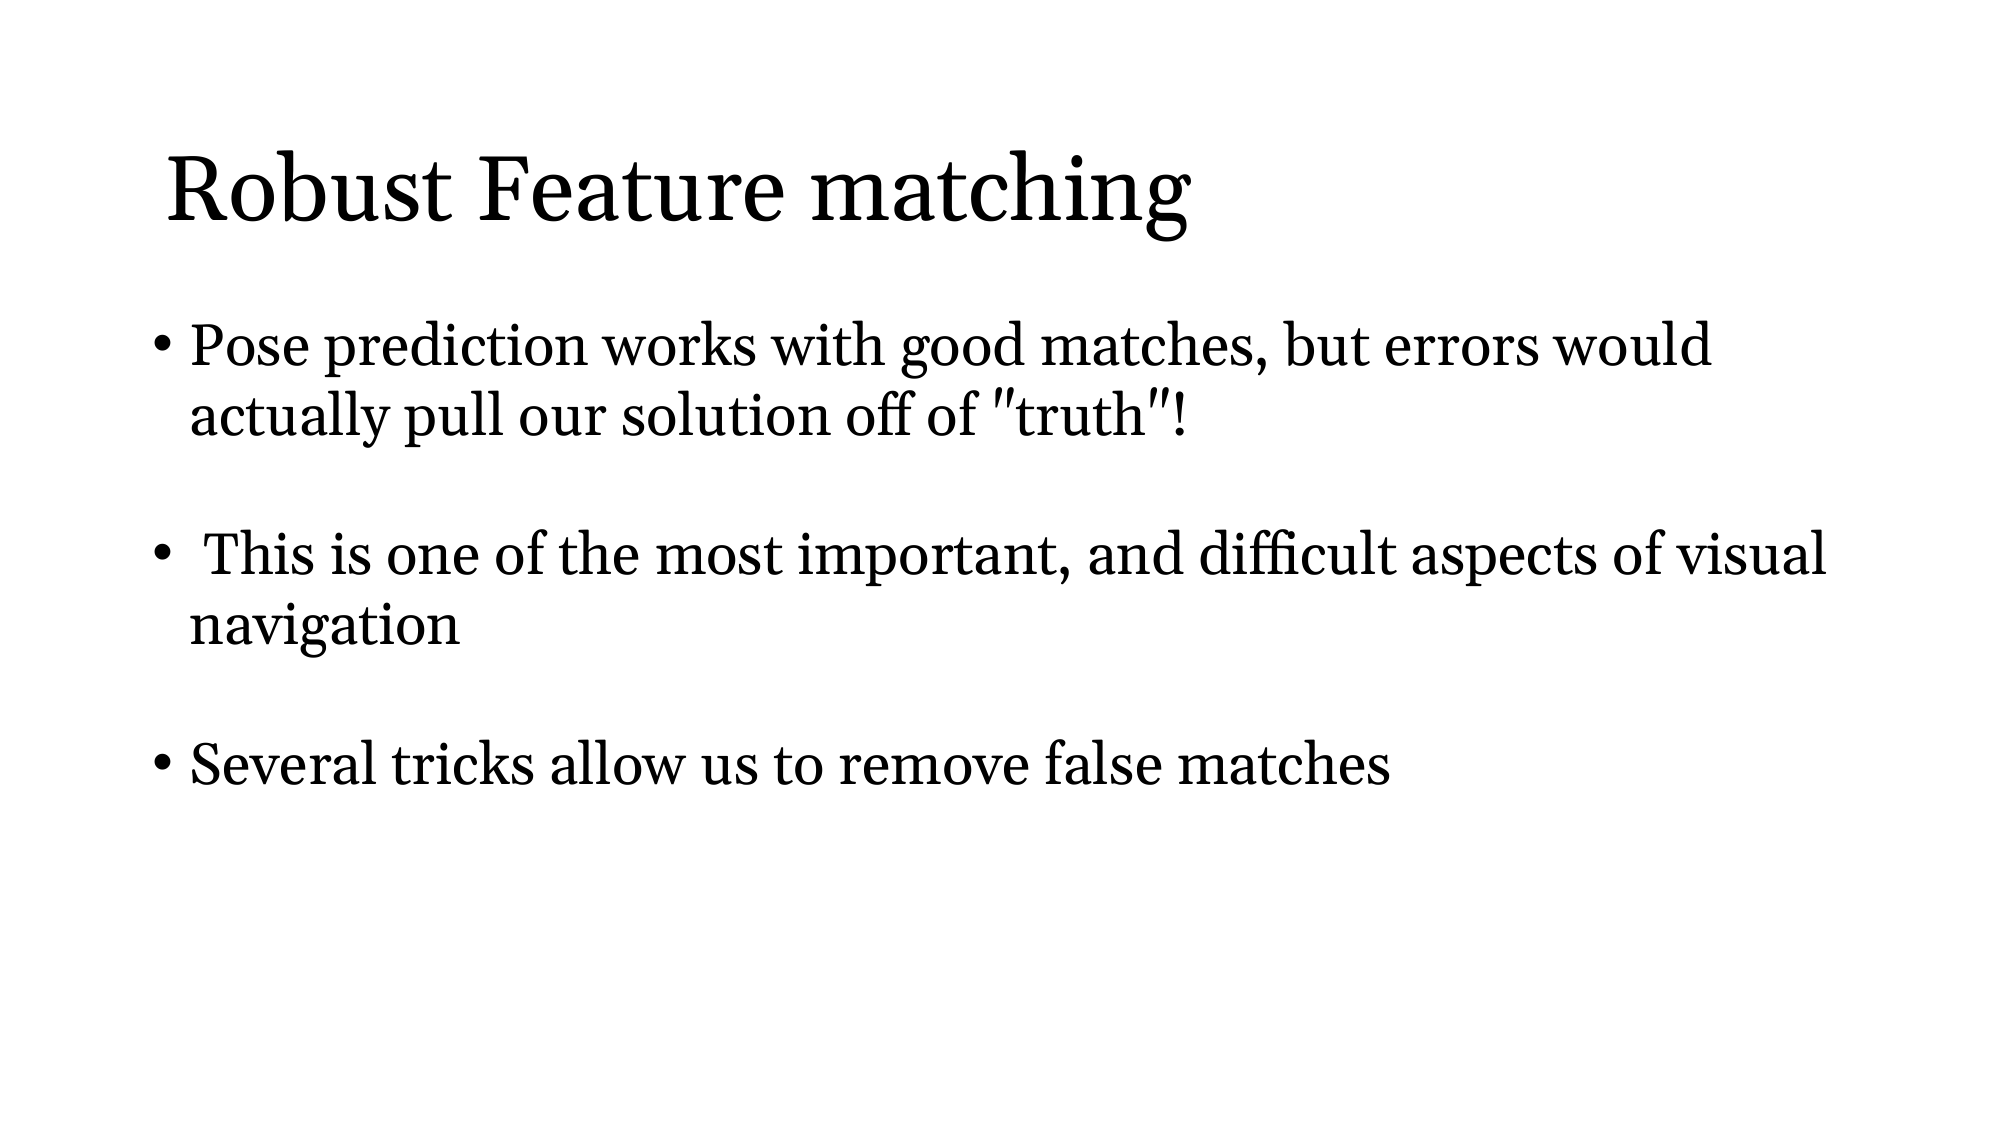

# Robust Feature matching
Pose prediction works with good matches, but errors would actually pull our solution off of "truth"!

 This is one of the most important, and difficult aspects of visual navigation

Several tricks allow us to remove false matches